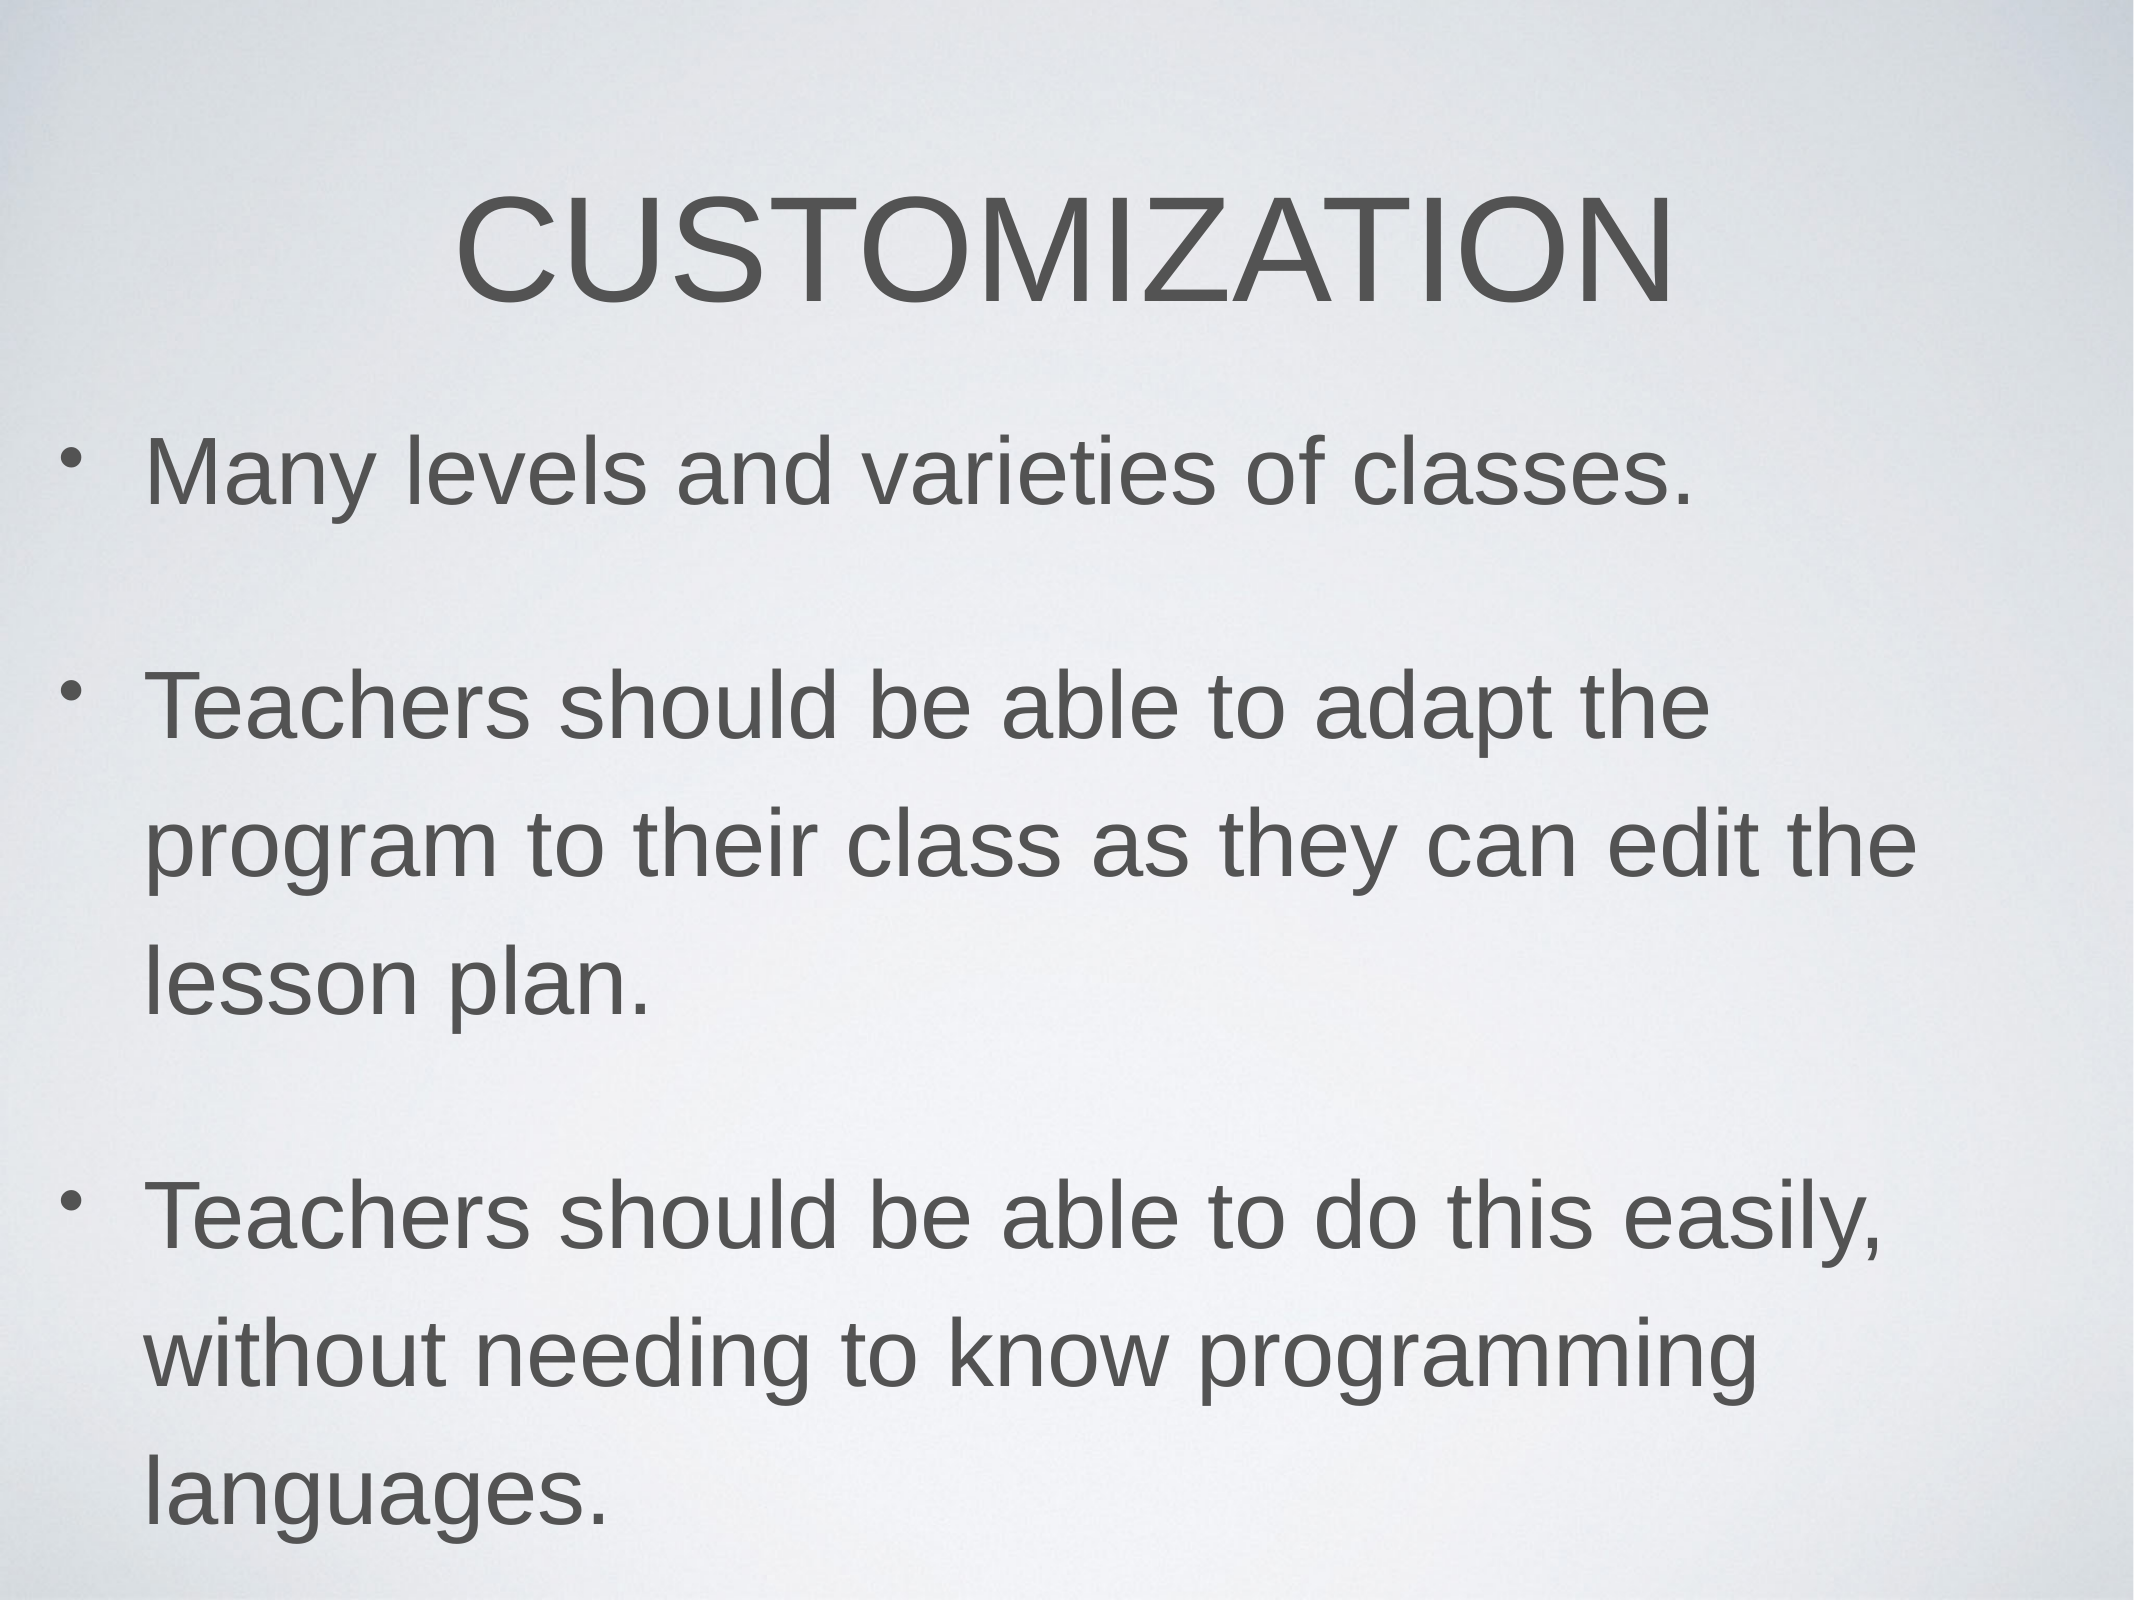

# Customization
Many levels and varieties of classes.
Teachers should be able to adapt the program to their class as they can edit the lesson plan.
Teachers should be able to do this easily, without needing to know programming languages.
26